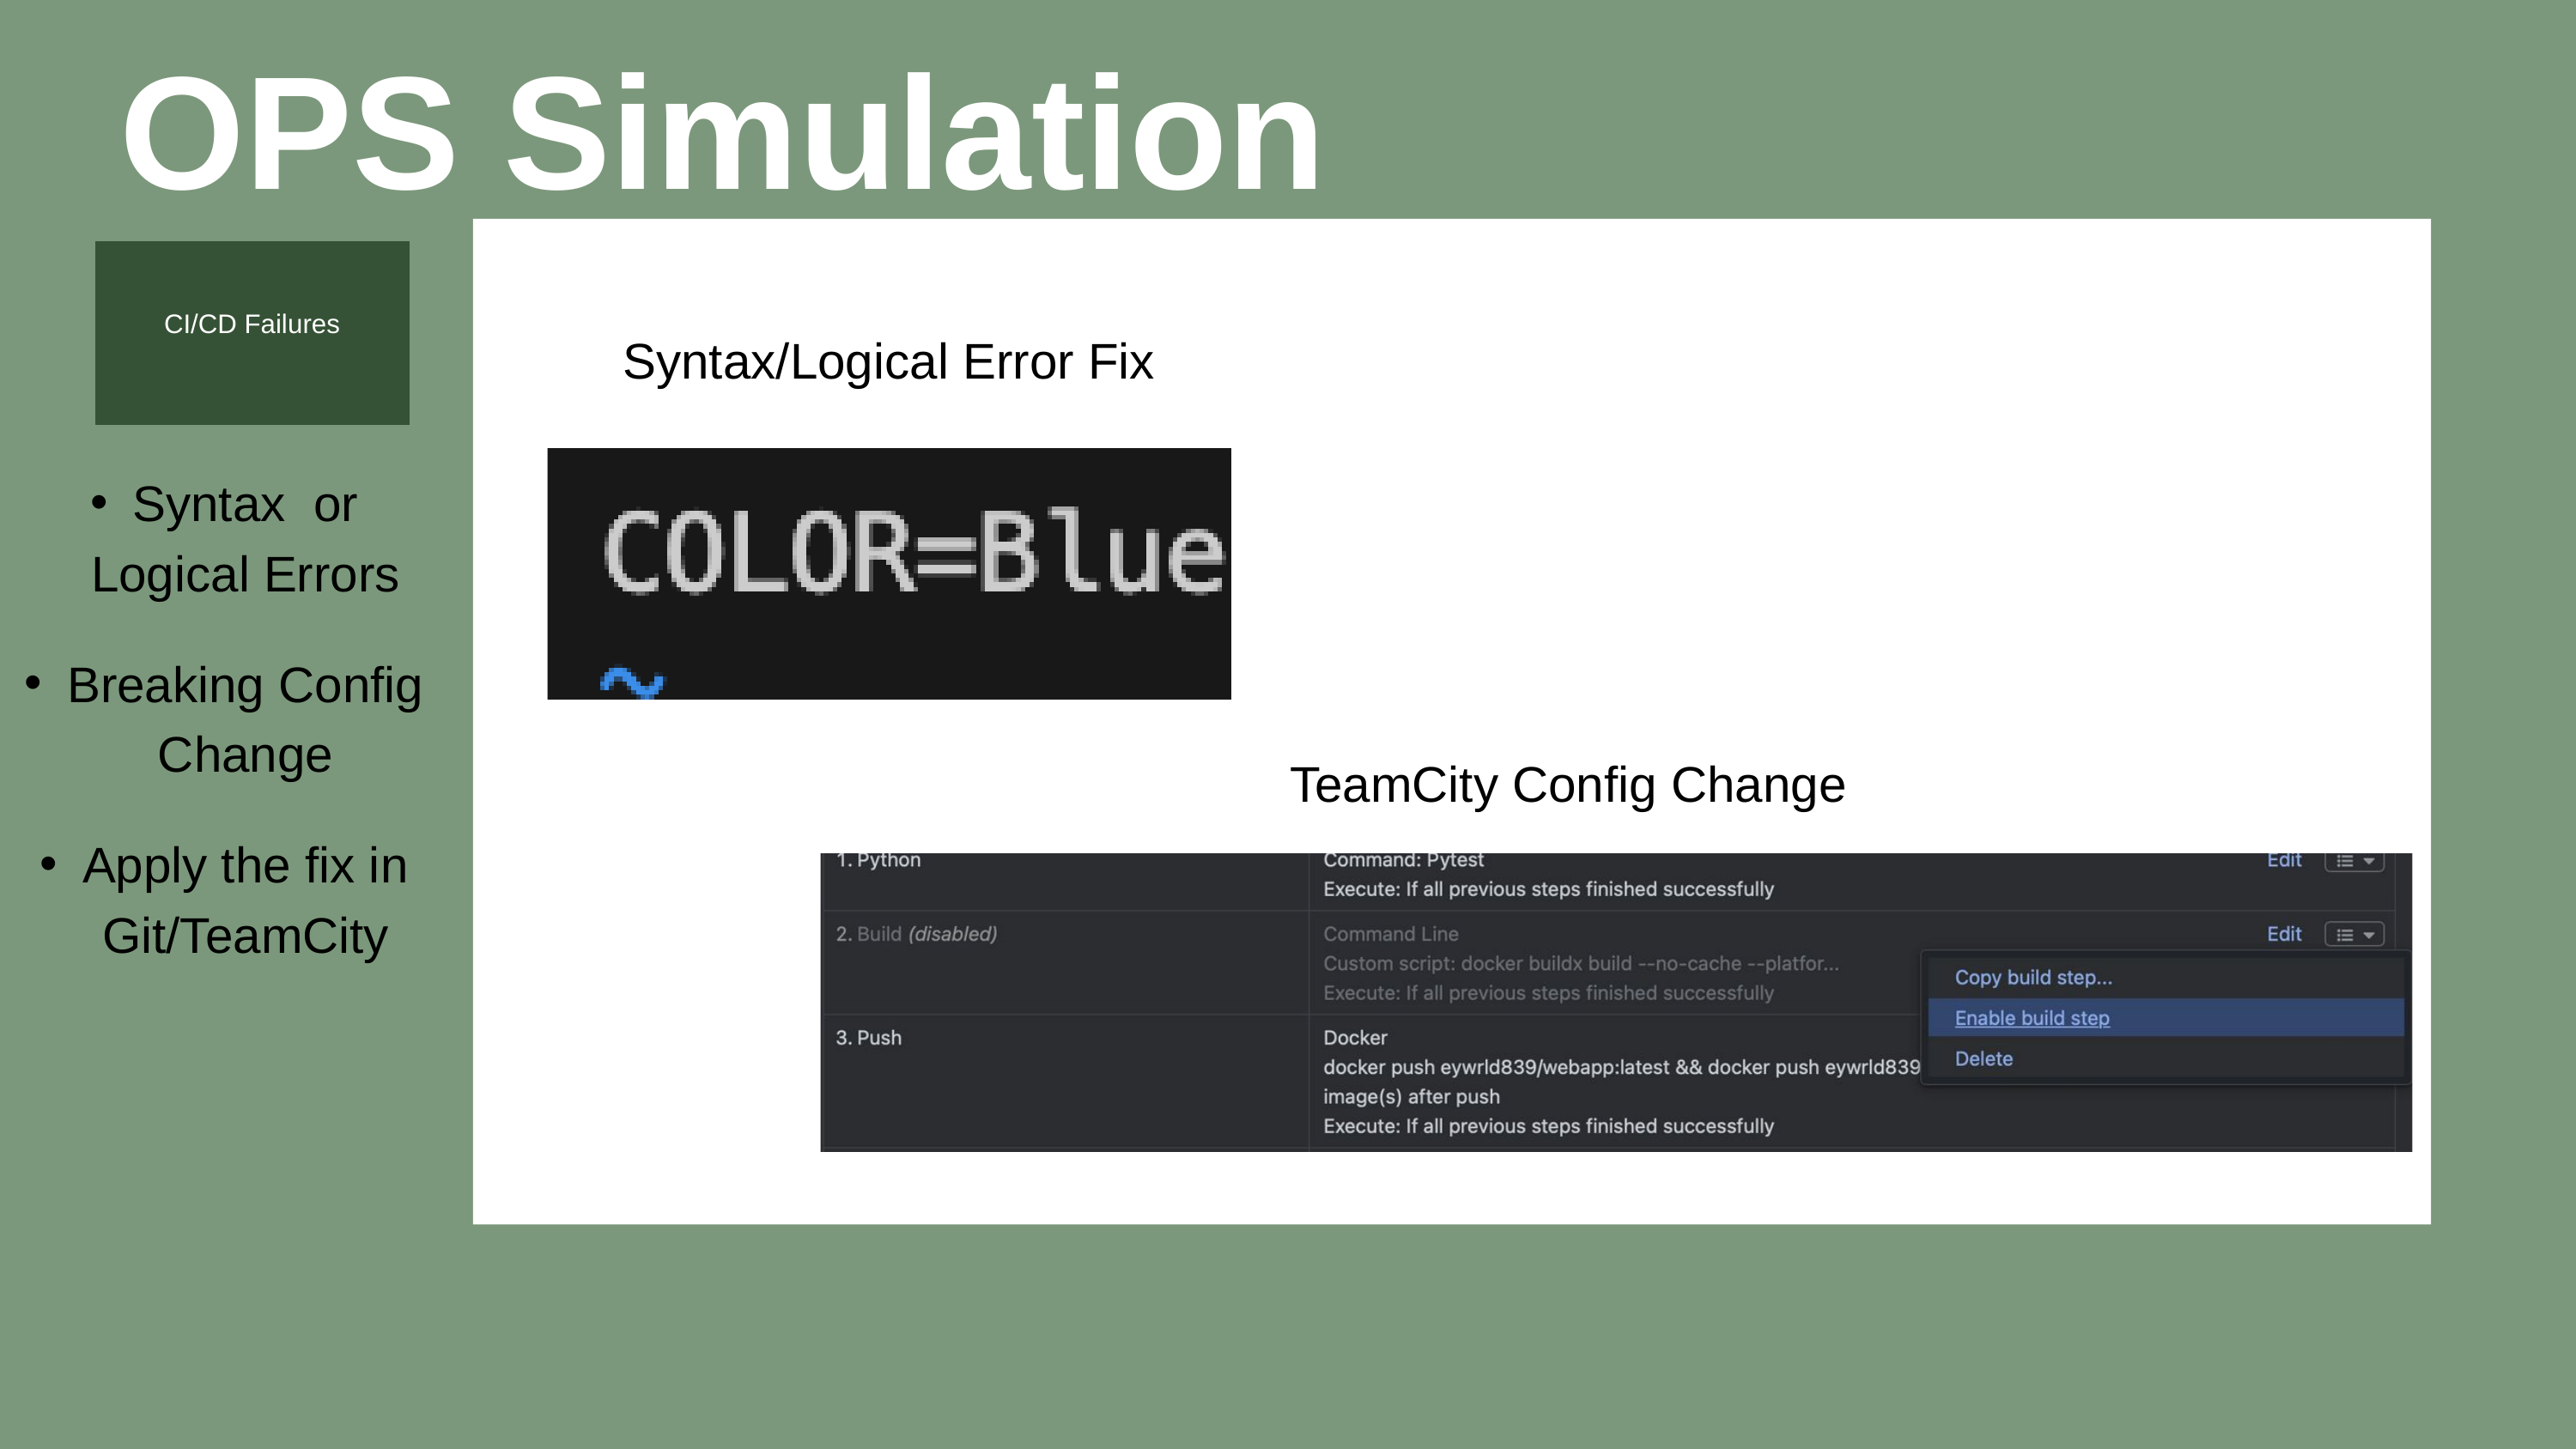

OPS Simulation

CI/CD Failures
Syntax/Logical Error Fix

Syntax  or Logical Errors
Breaking Config Change
TeamCity Config Change
Apply the fix in Git/TeamCity